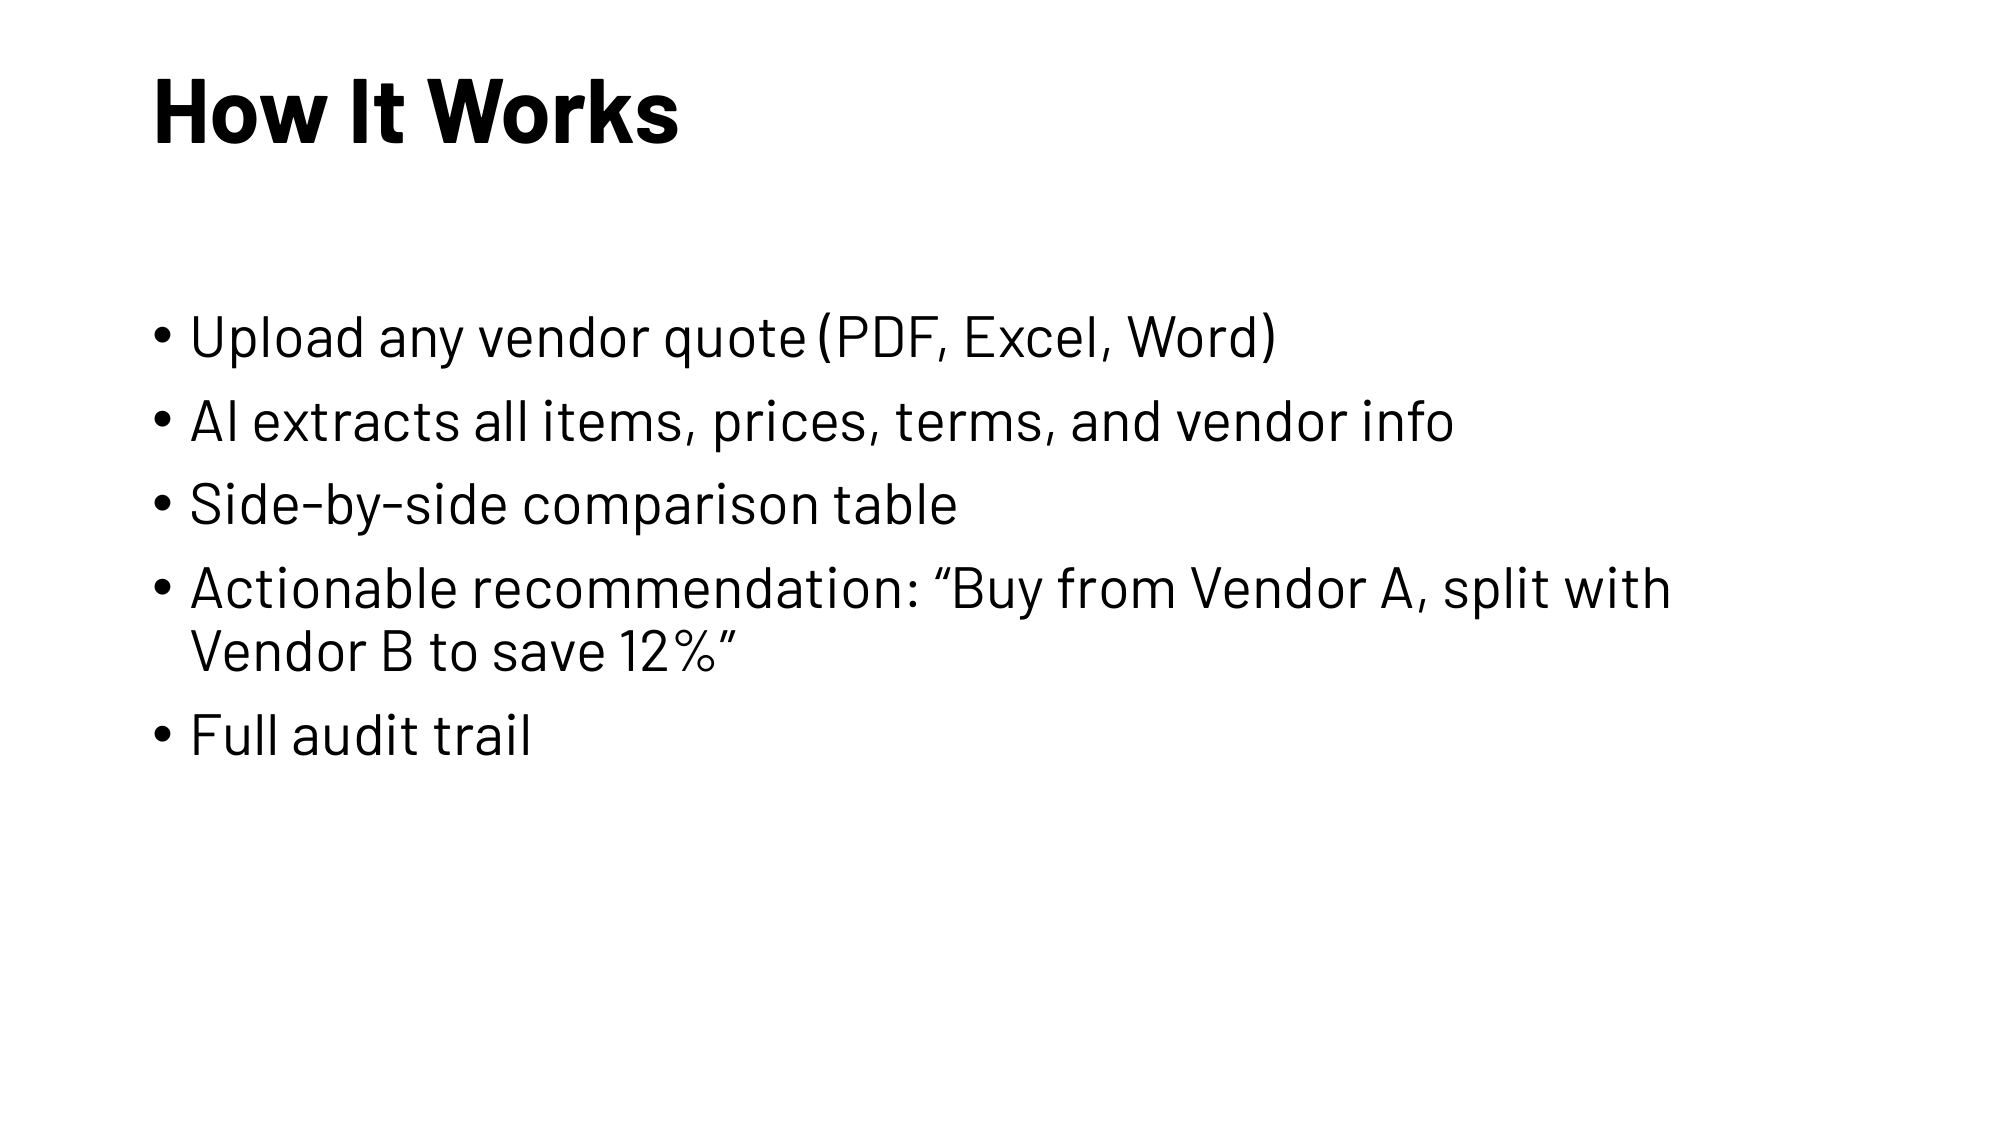

# How It Works
Upload any vendor quote (PDF, Excel, Word)
AI extracts all items, prices, terms, and vendor info
Side-by-side comparison table
Actionable recommendation: “Buy from Vendor A, split with Vendor B to save 12%”
Full audit trail